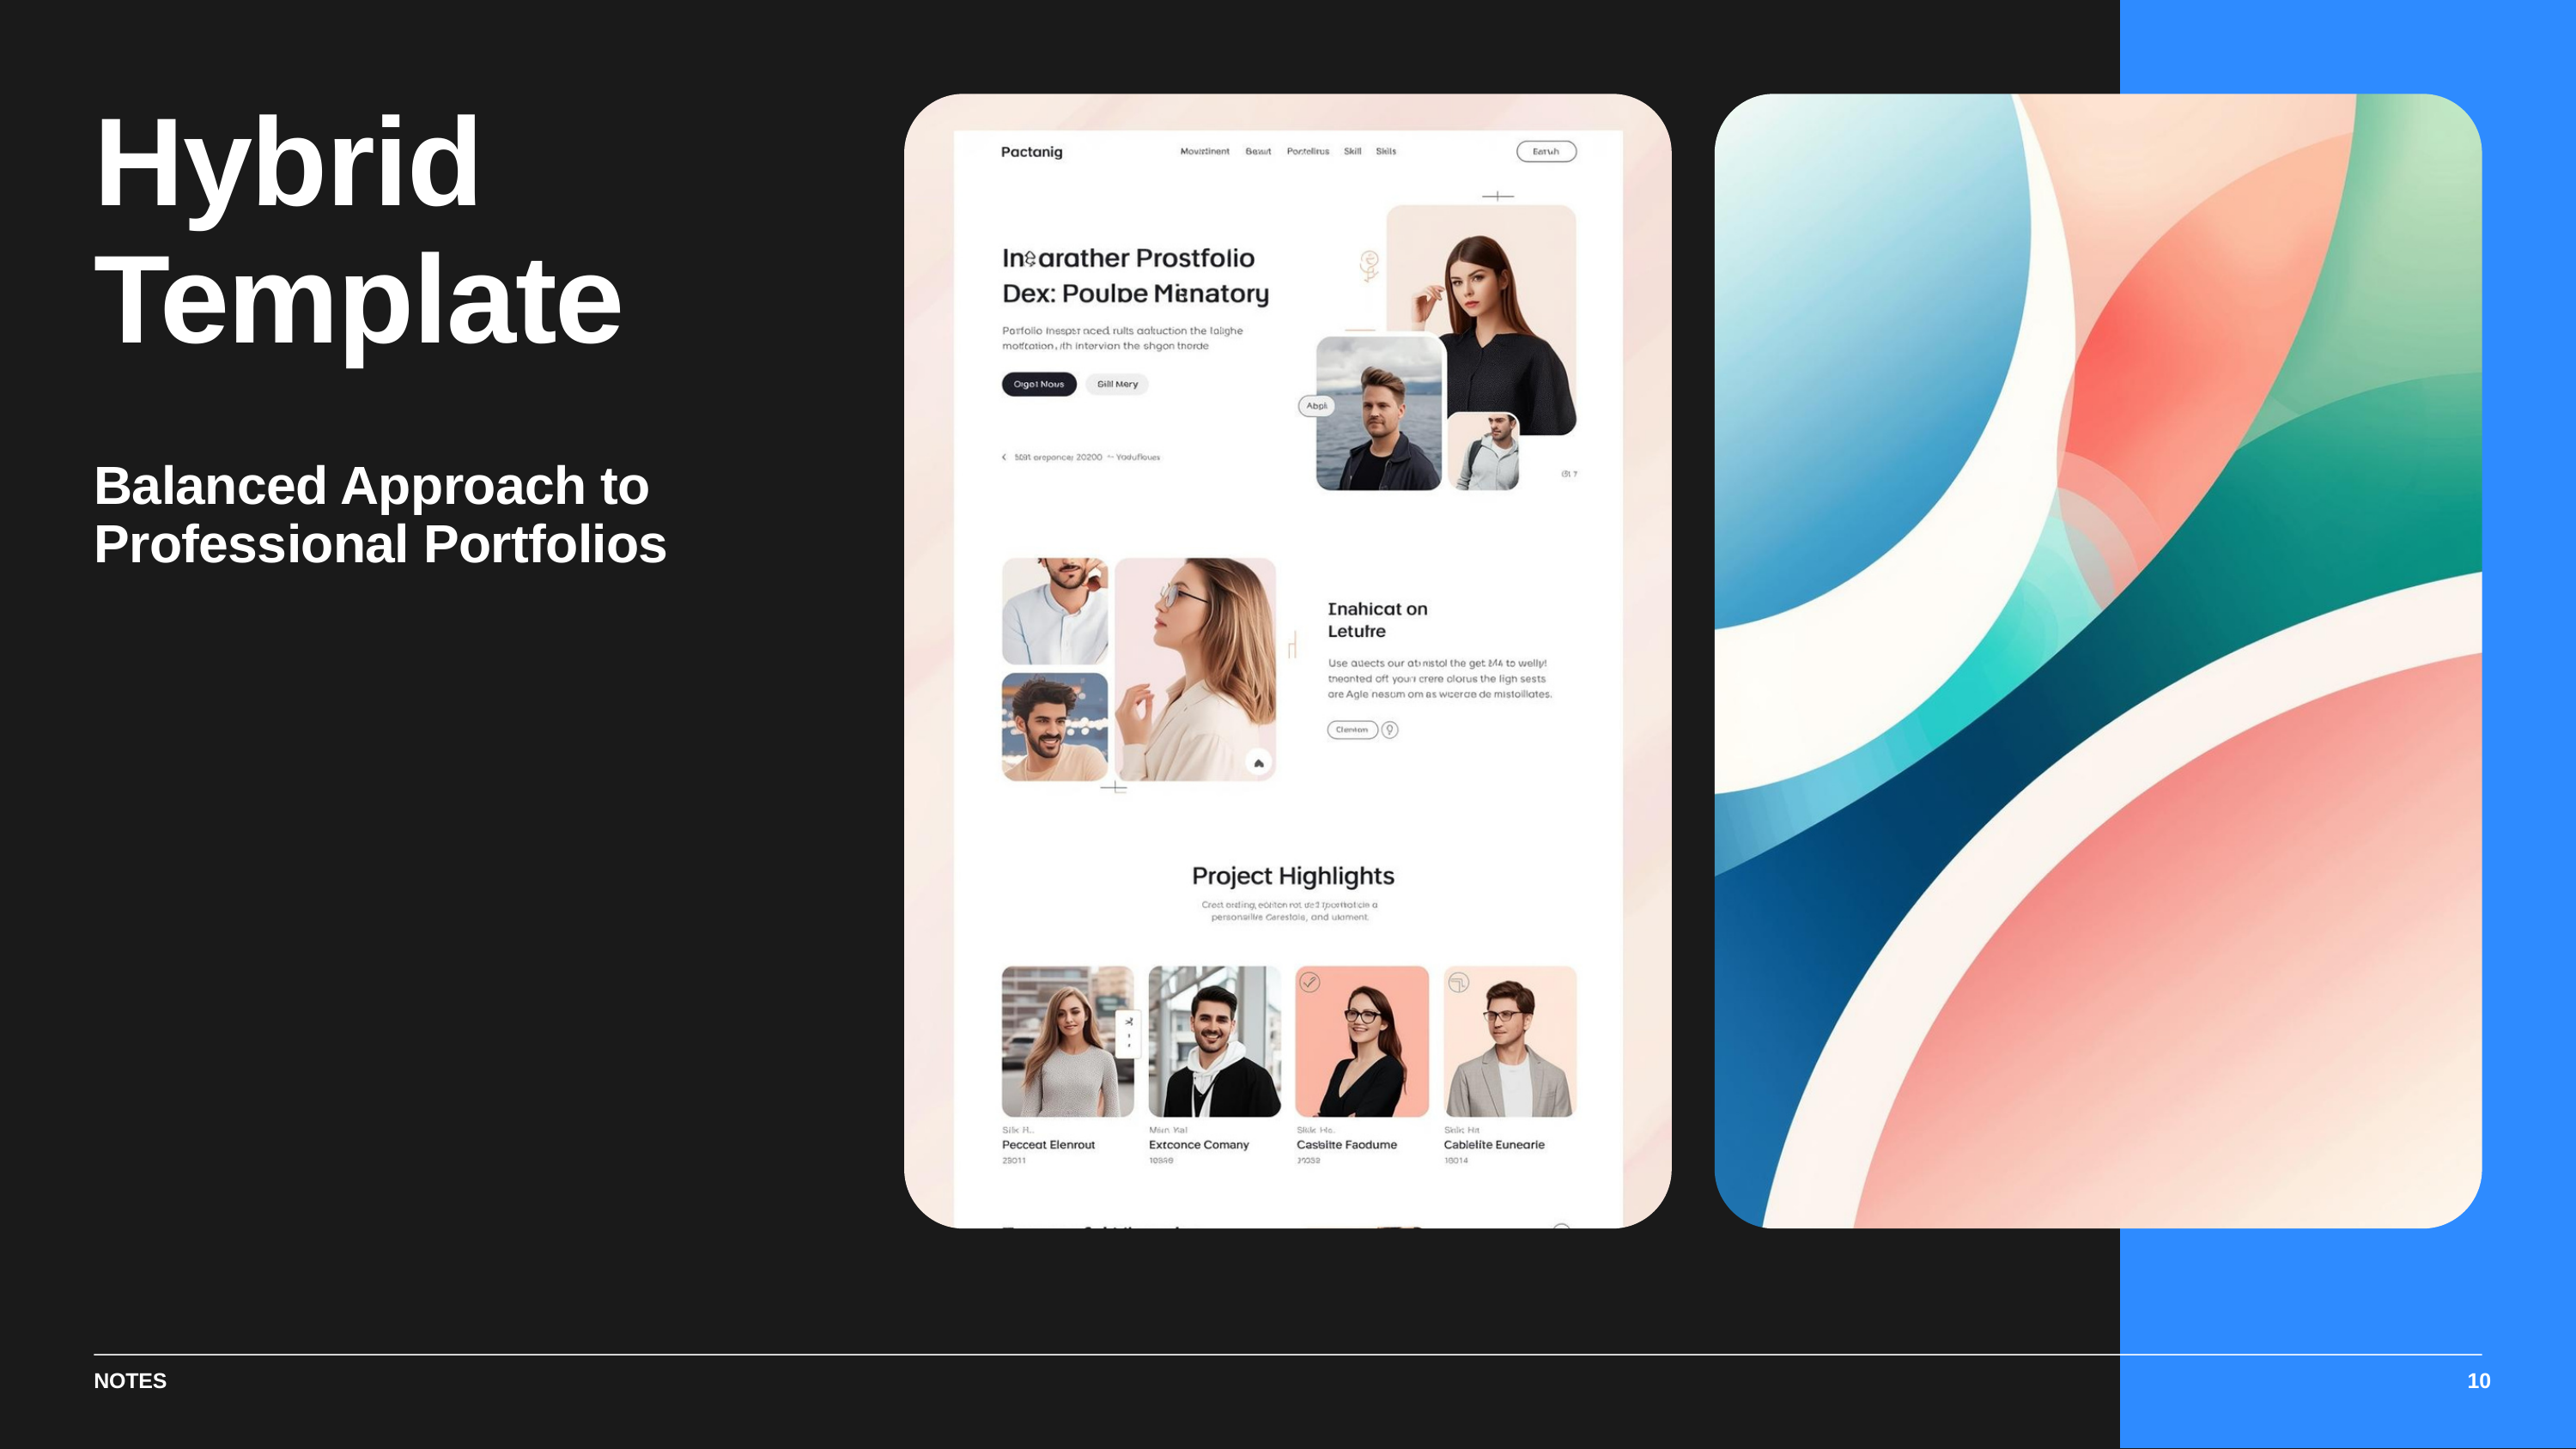

Hybrid Template
Balanced Approach to Professional Portfolios

10
NOTES